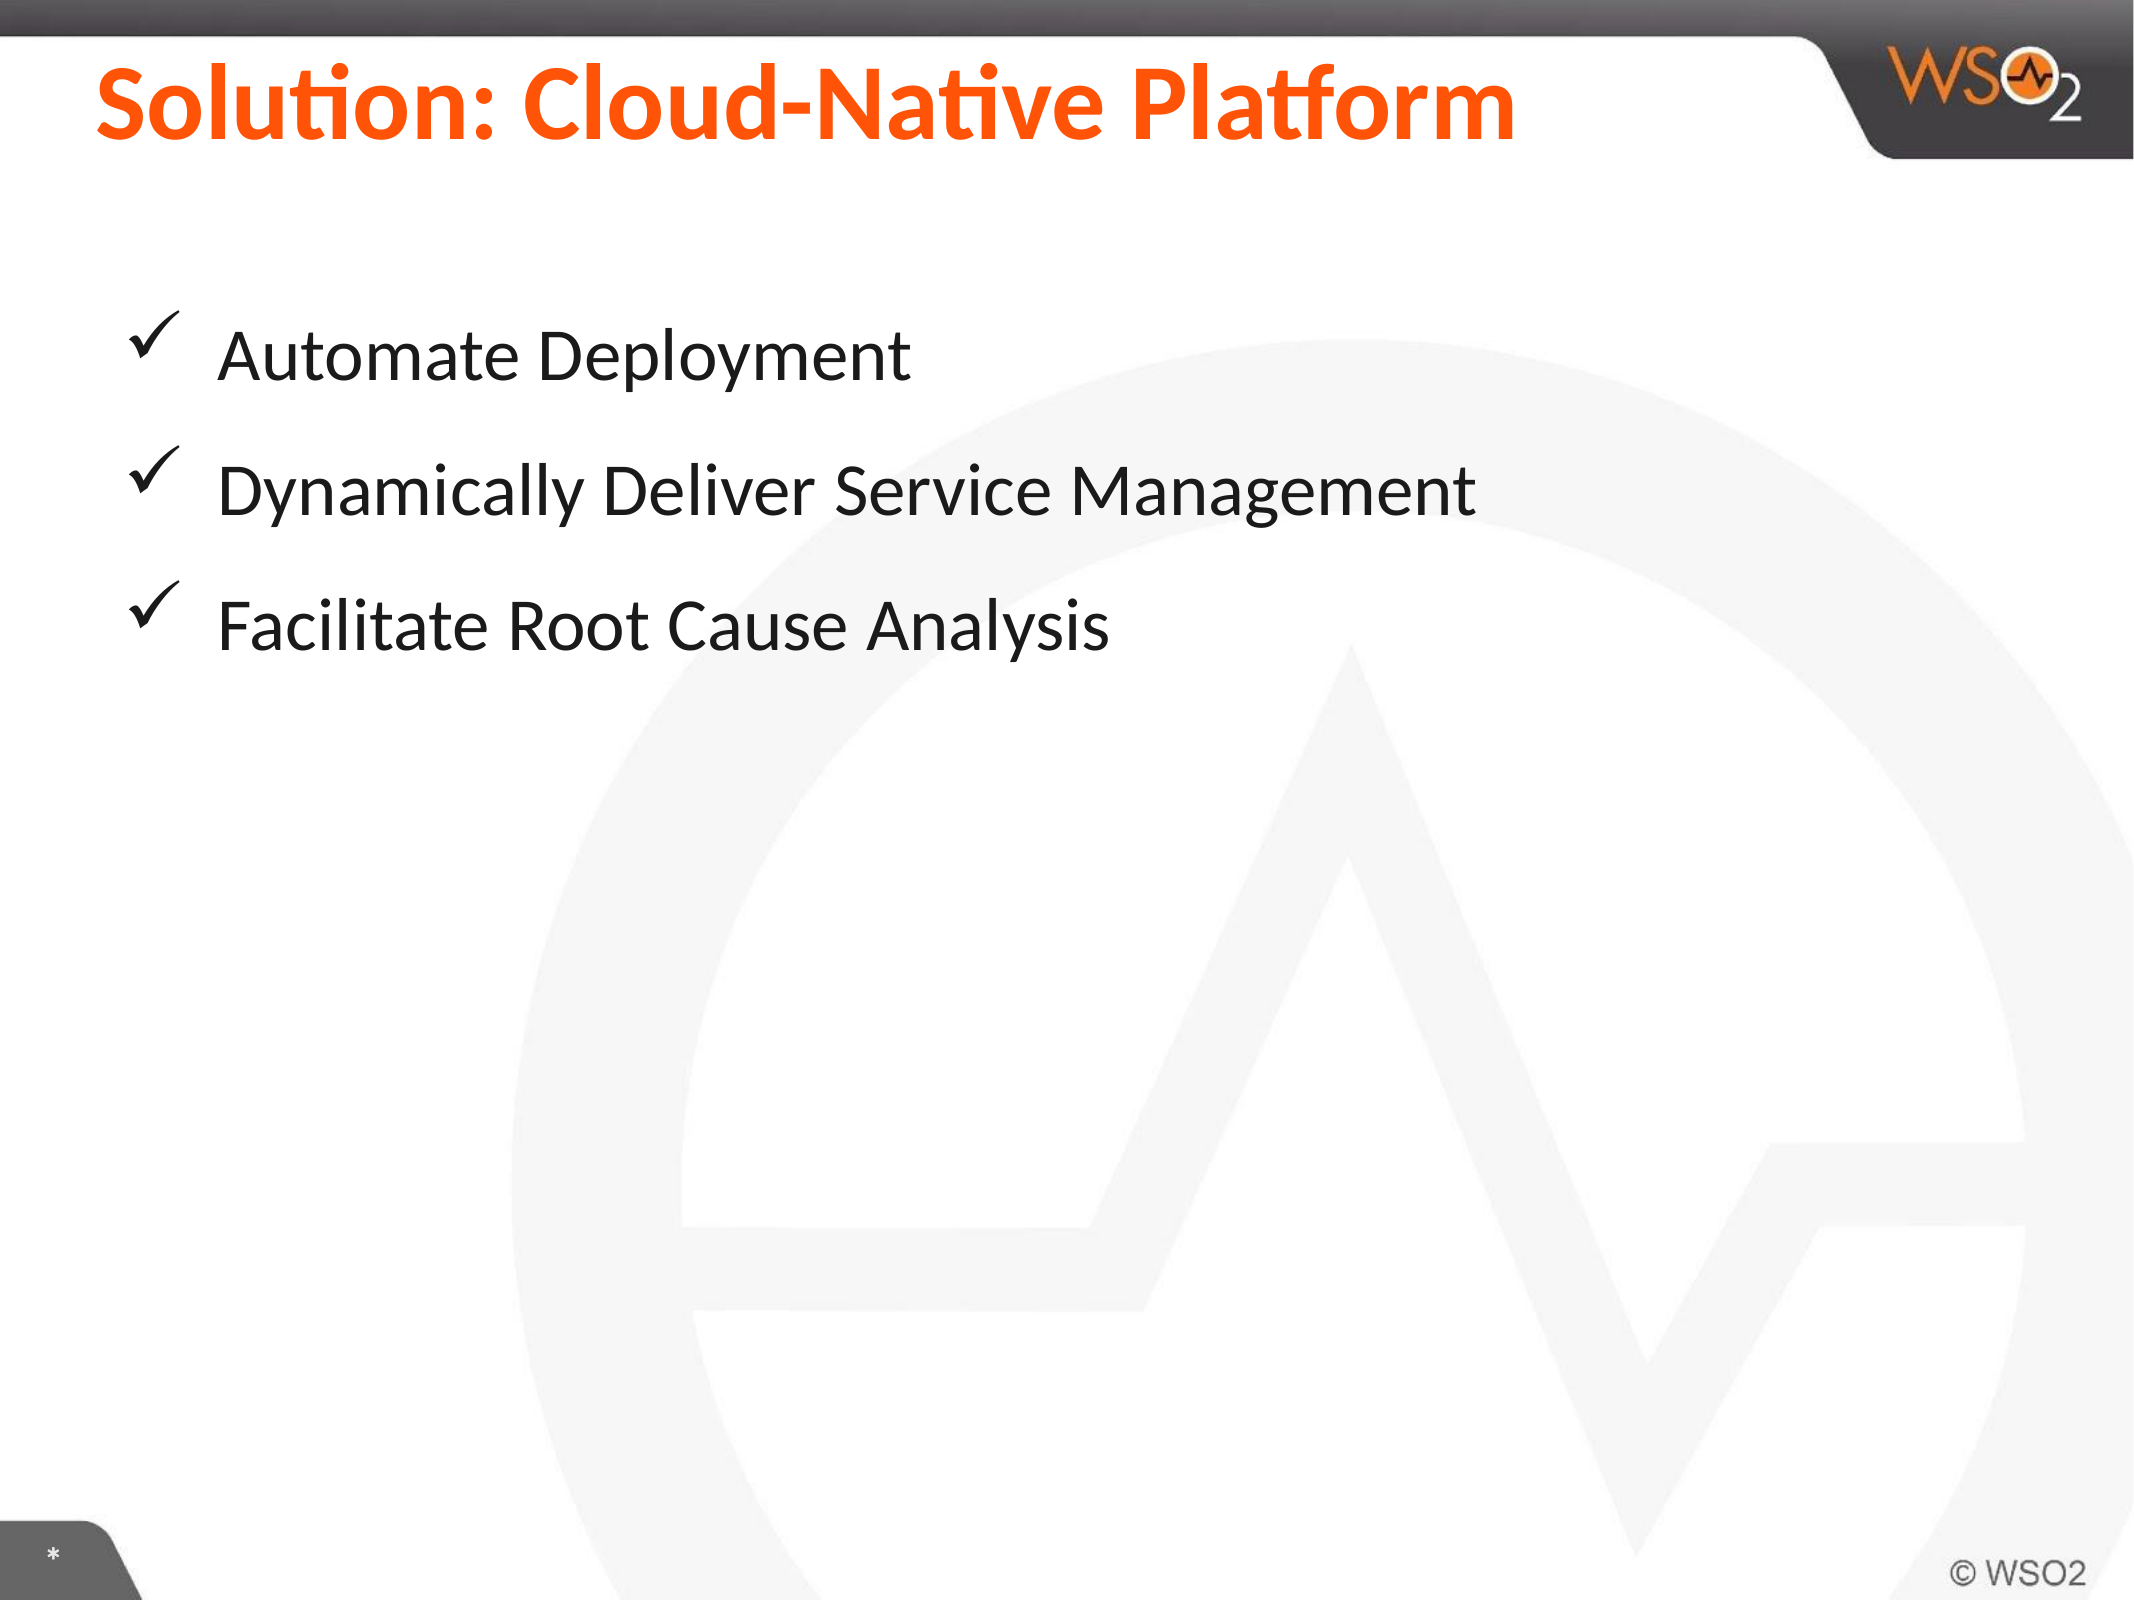

# Solution: Cloud-Native Platform
Automate Deployment
Dynamically Deliver Service Management
Facilitate Root Cause Analysis

*